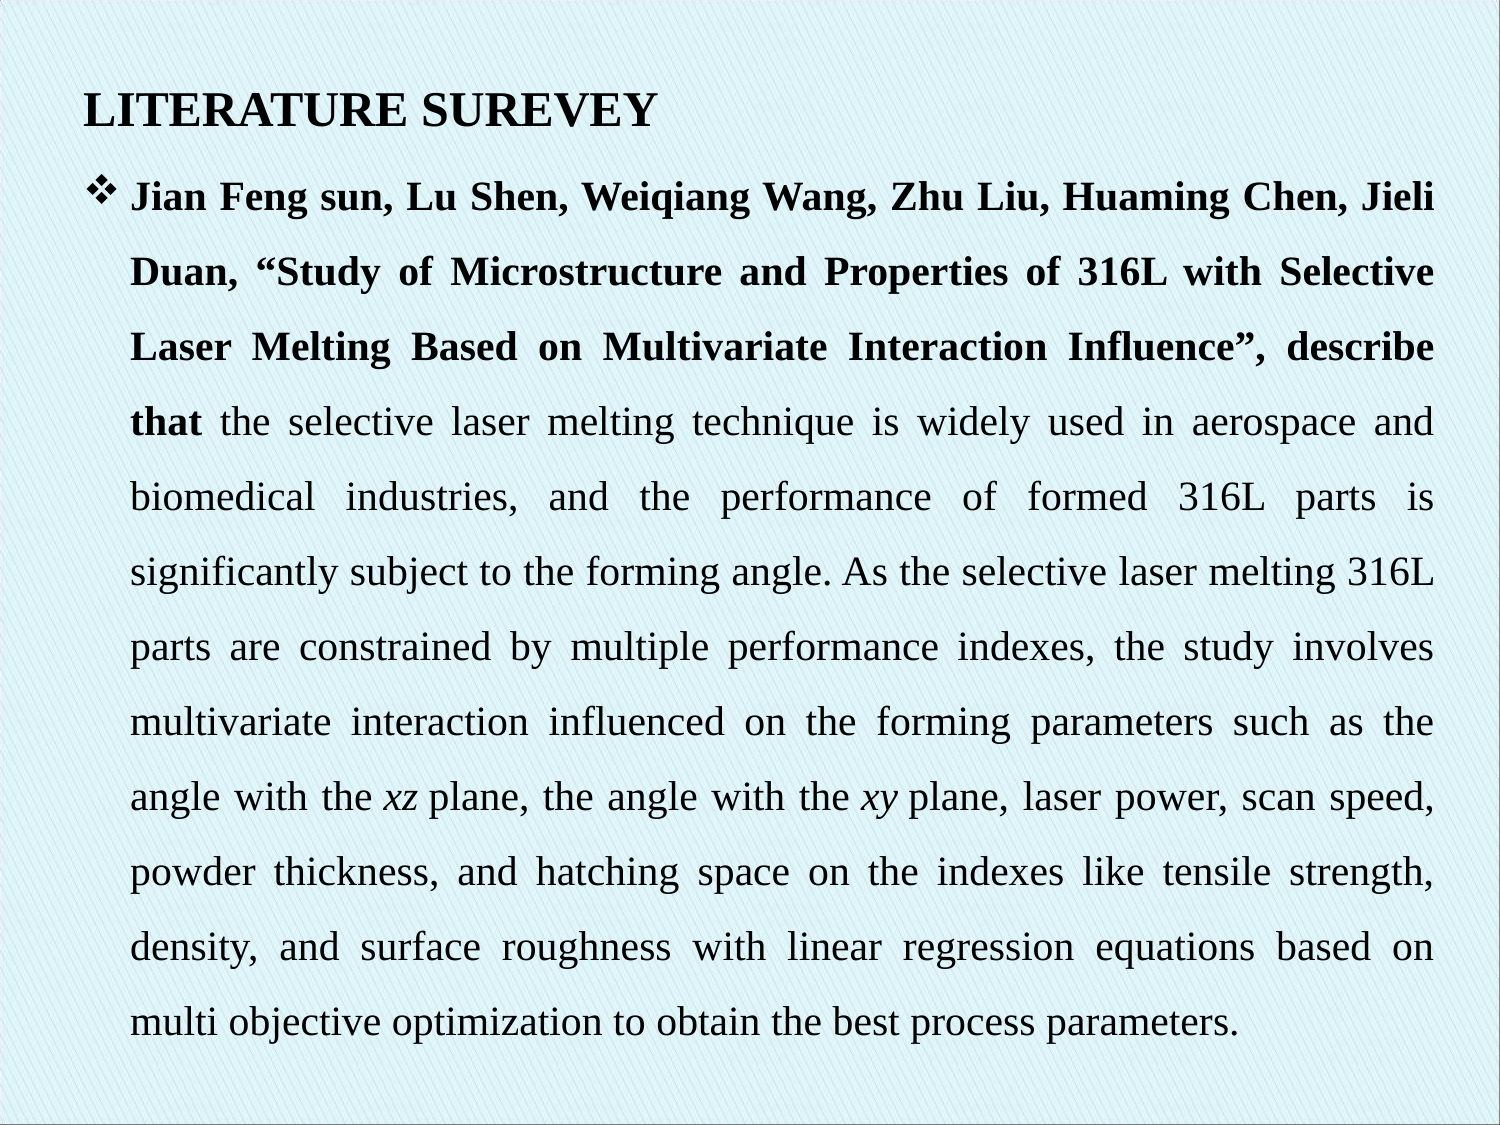

# LITERATURE SUREVEY
Jian Feng sun, Lu Shen, Weiqiang Wang, Zhu Liu, Huaming Chen, Jieli Duan, “Study of Microstructure and Properties of 316L with Selective Laser Melting Based on Multivariate Interaction Influence”, describe that the selective laser melting technique is widely used in aerospace and biomedical industries, and the performance of formed 316L parts is significantly subject to the forming angle. As the selective laser melting 316L parts are constrained by multiple performance indexes, the study involves multivariate interaction influenced on the forming parameters such as the angle with the xz plane, the angle with the xy plane, laser power, scan speed, powder thickness, and hatching space on the indexes like tensile strength, density, and surface roughness with linear regression equations based on multi objective optimization to obtain the best process parameters.